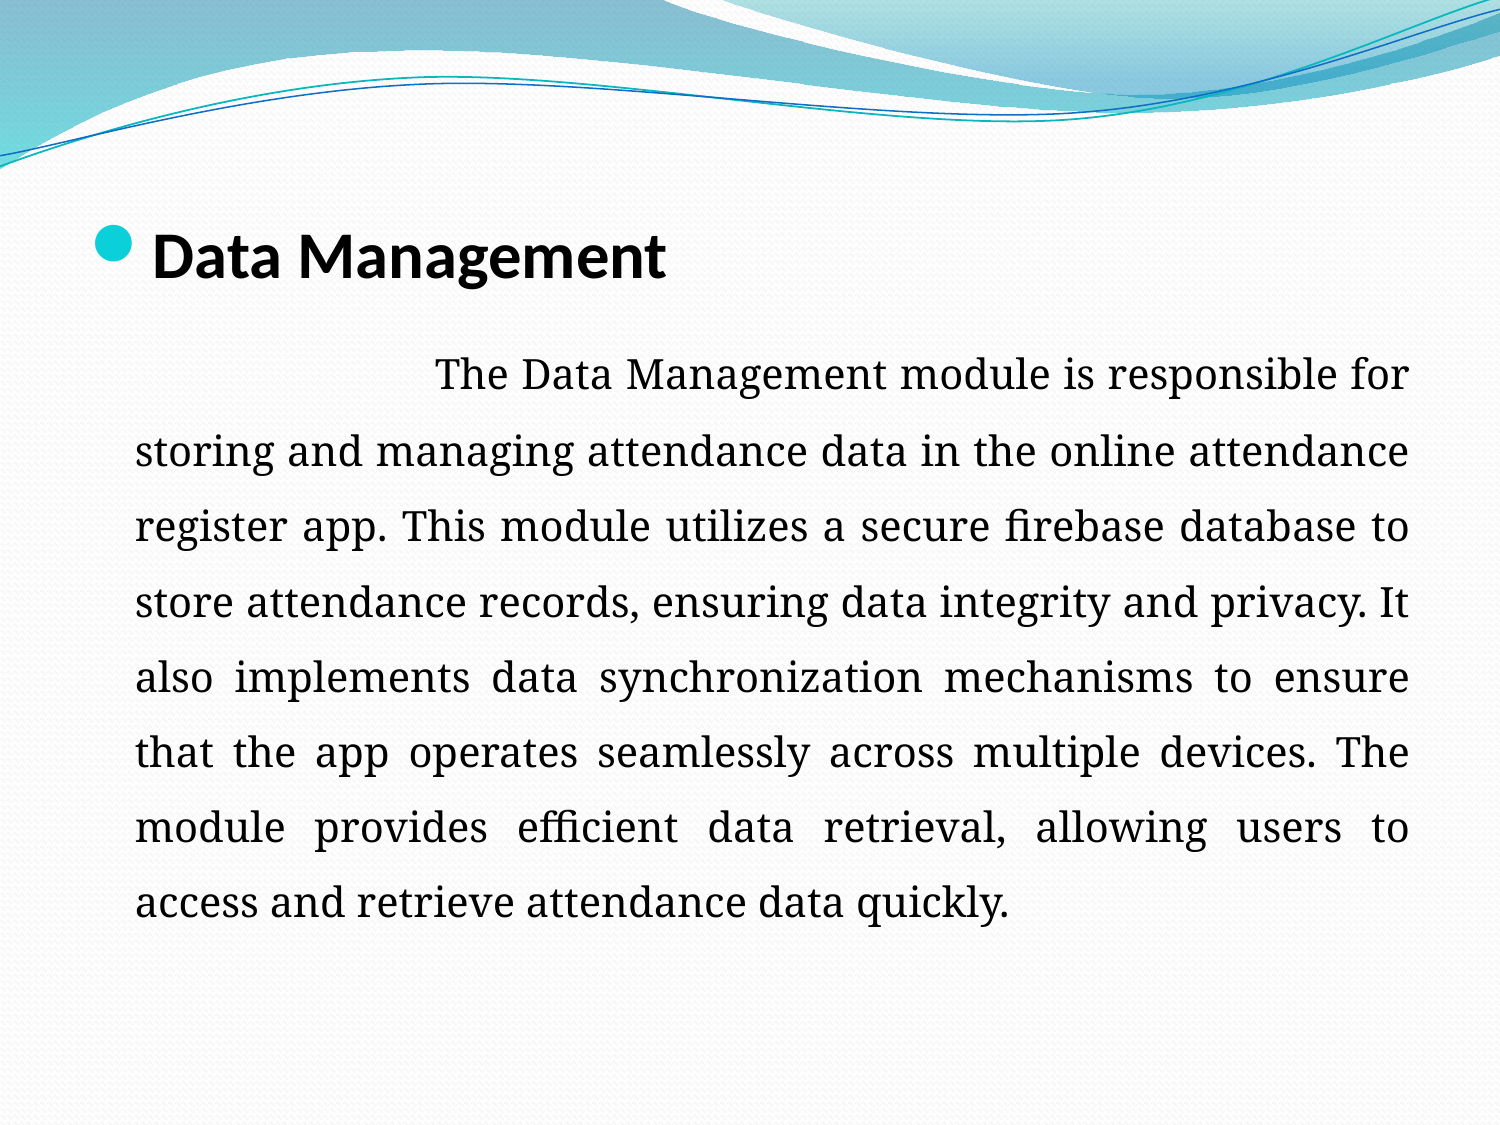

#
Data Management
			The Data Management module is responsible for storing and managing attendance data in the online attendance register app. This module utilizes a secure firebase database to store attendance records, ensuring data integrity and privacy. It also implements data synchronization mechanisms to ensure that the app operates seamlessly across multiple devices. The module provides efficient data retrieval, allowing users to access and retrieve attendance data quickly.